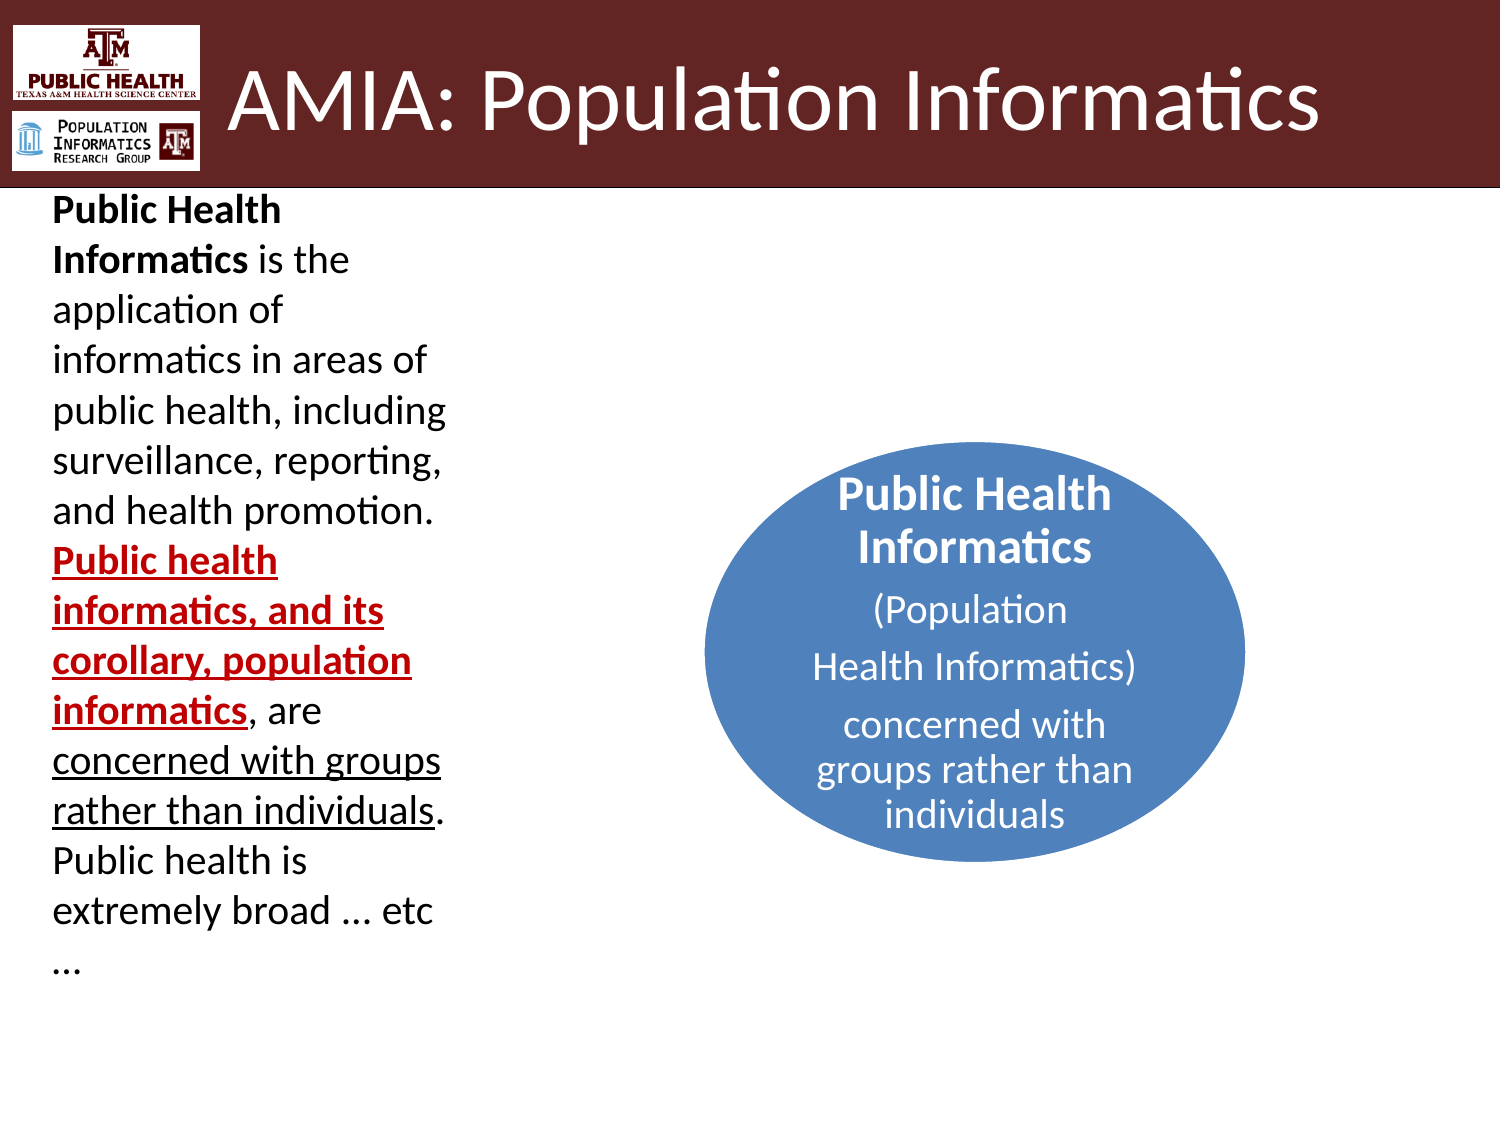

# AMIA: Population Informatics
Public Health Informatics is the application of informatics in areas of public health, including surveillance, reporting, and health promotion. Public health informatics, and its corollary, population informatics, are concerned with groups rather than individuals. Public health is extremely broad ... etc …
Population Informatics
Public Health Informatics
(Population
Health Informatics)
concerned with groups rather than individuals
Population Research
in Demography
(e.g. migration
patterns)

in Economics
        (e.g. employment
	patterns)